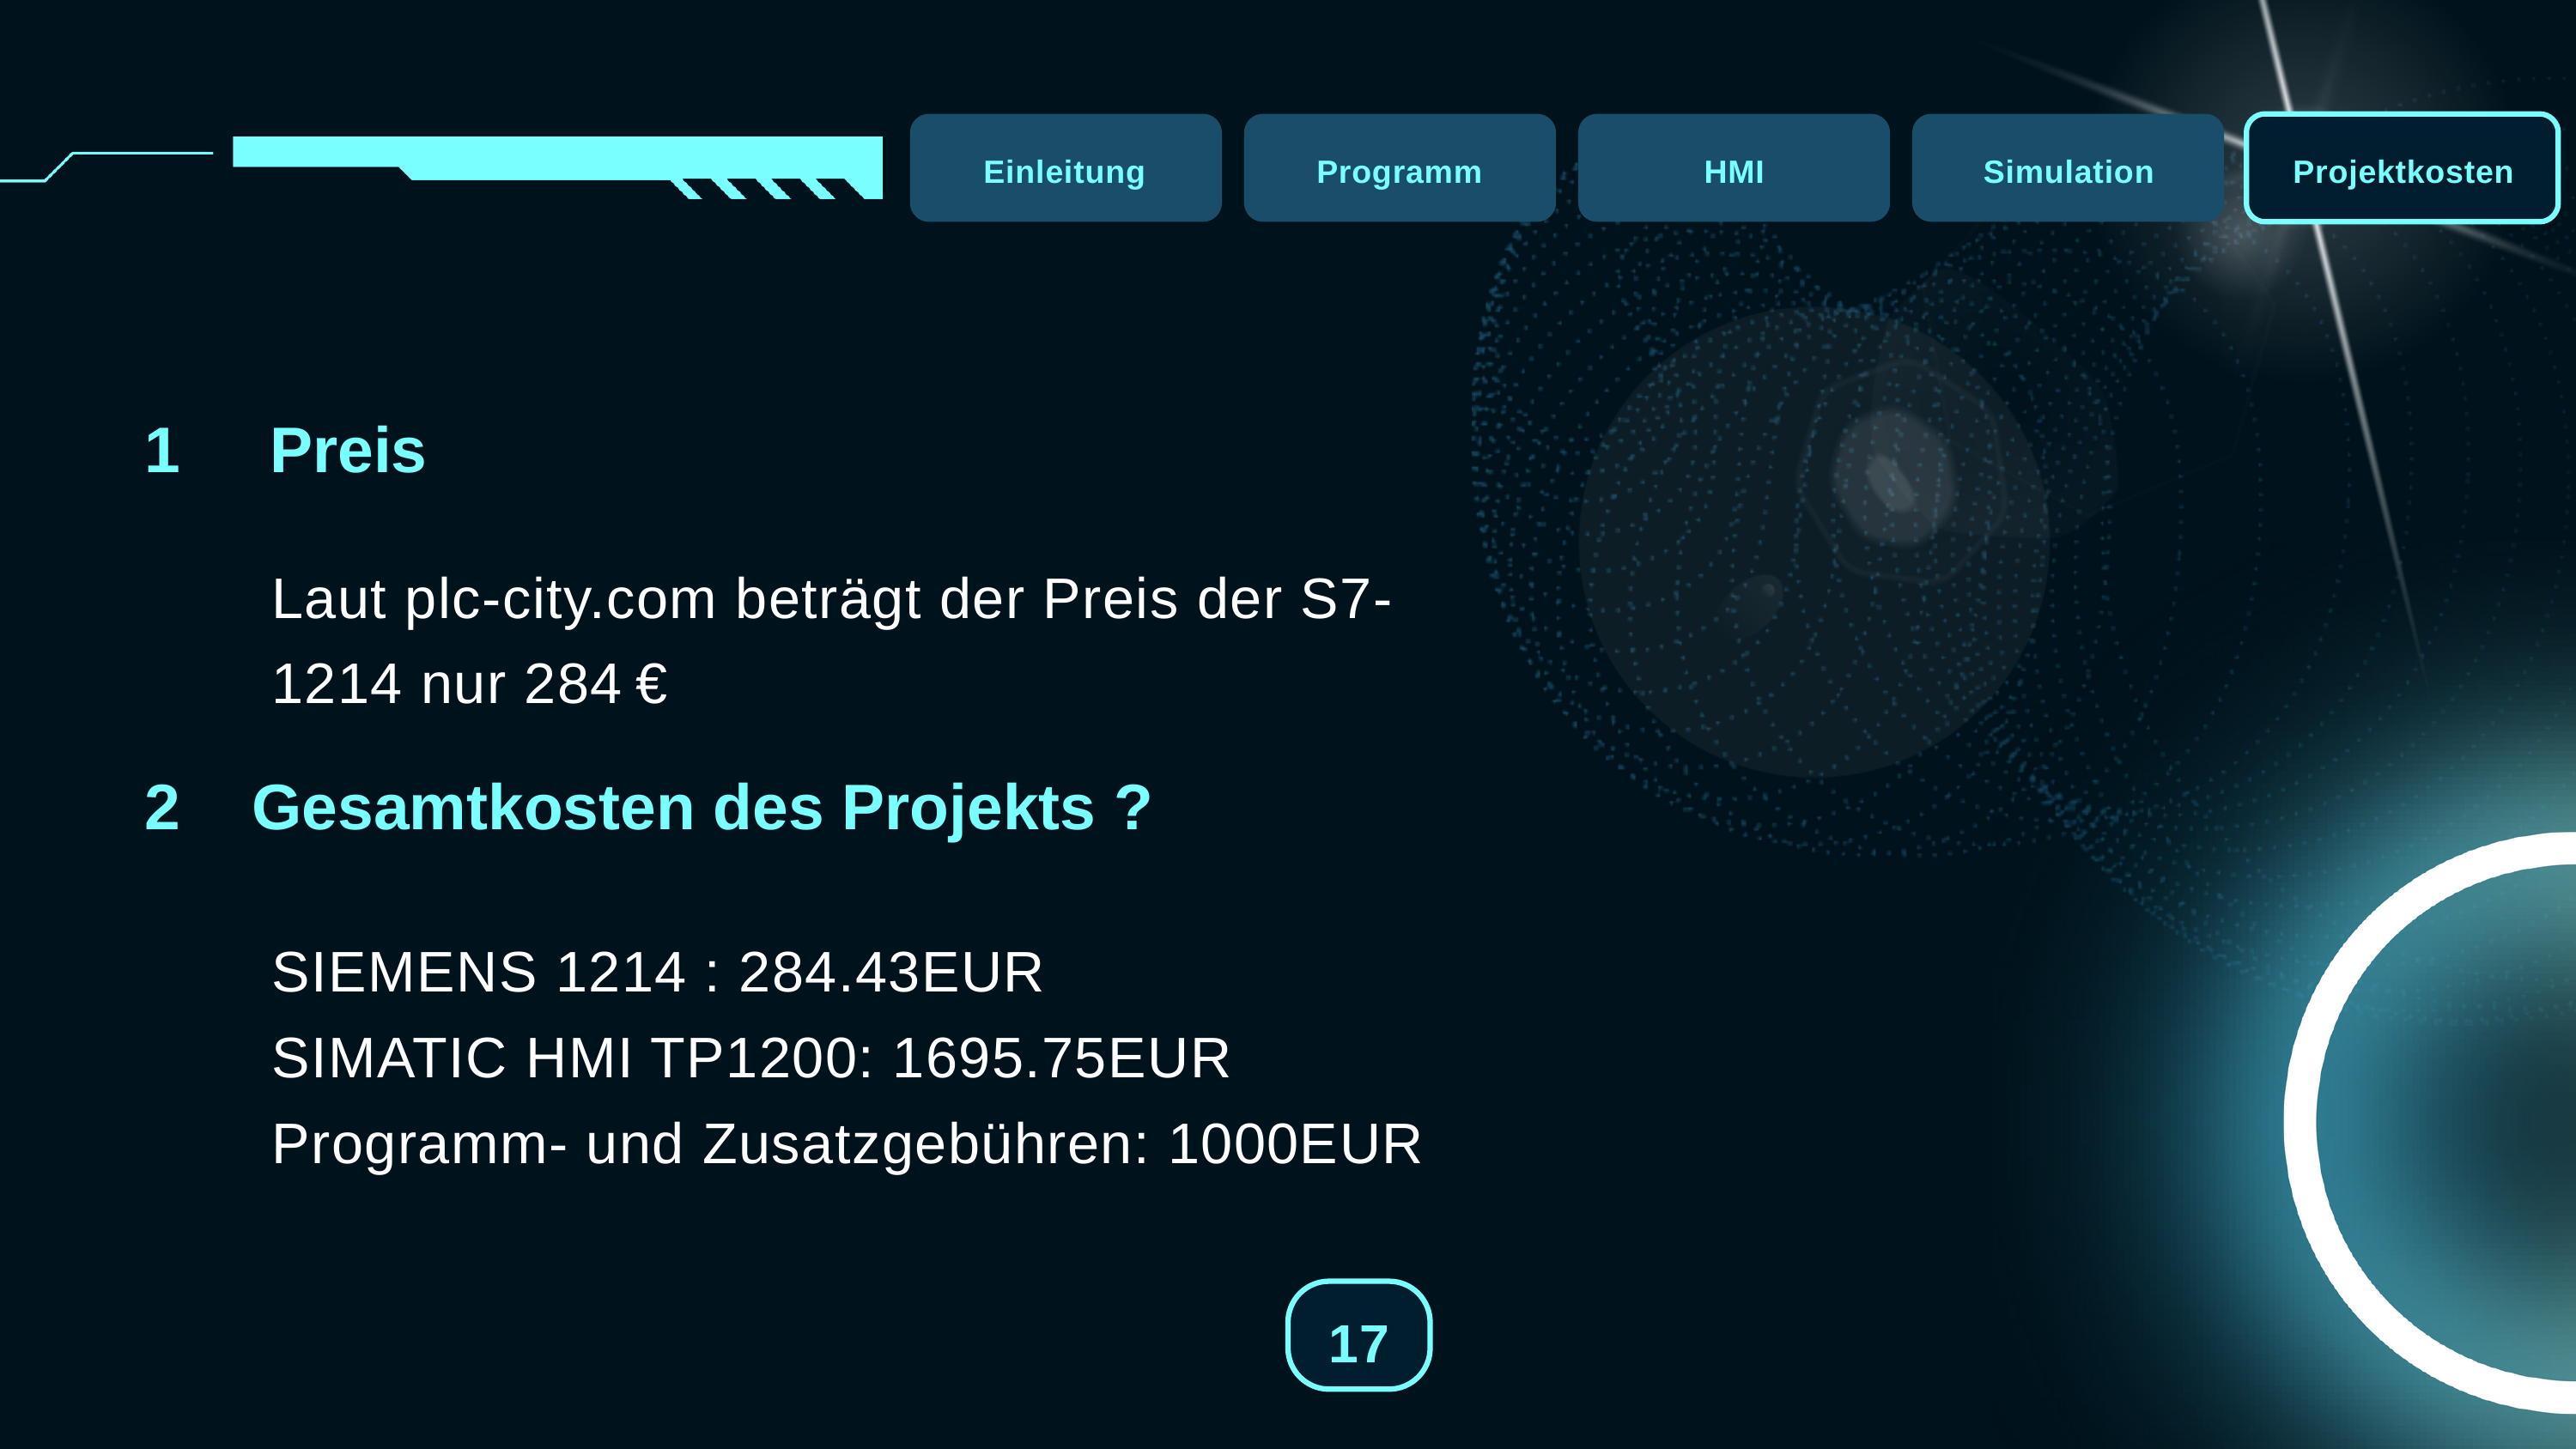

Einleitung
Programm
HMI
Simulation
Projektkosten
1     Preis

Laut plc-city.com beträgt der Preis der S7-1214 nur 284 €
2    Gesamtkosten des Projekts ?

SIEMENS 1214 : 284.43EUR
SIMATIC HMI TP1200: 1695.75EUR
Programm- und Zusatzgebühren: 1000EUR

17